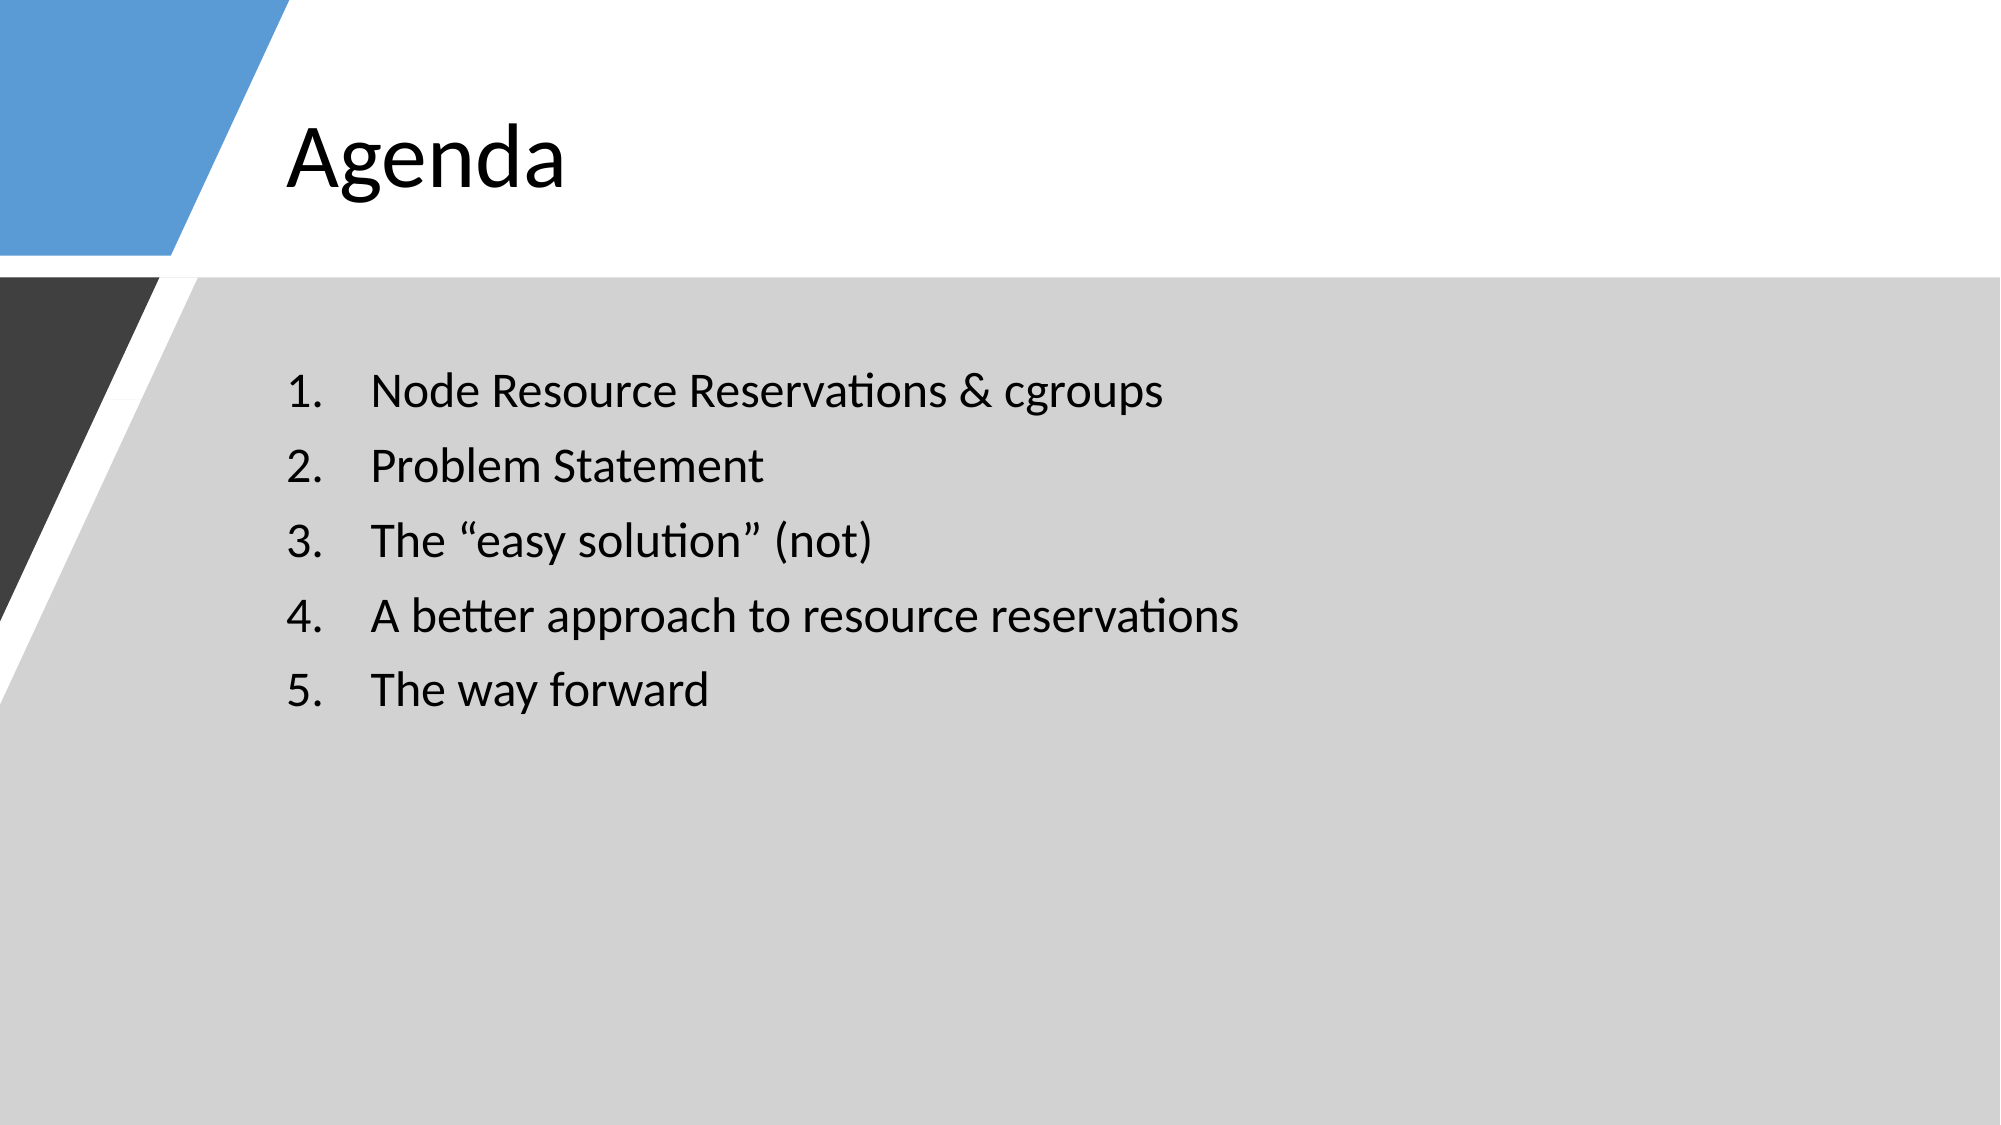

# Agenda

Node Resource Reservations & cgroups
Problem Statement
The “easy solution” (not)
A better approach to resource reservations
The way forward